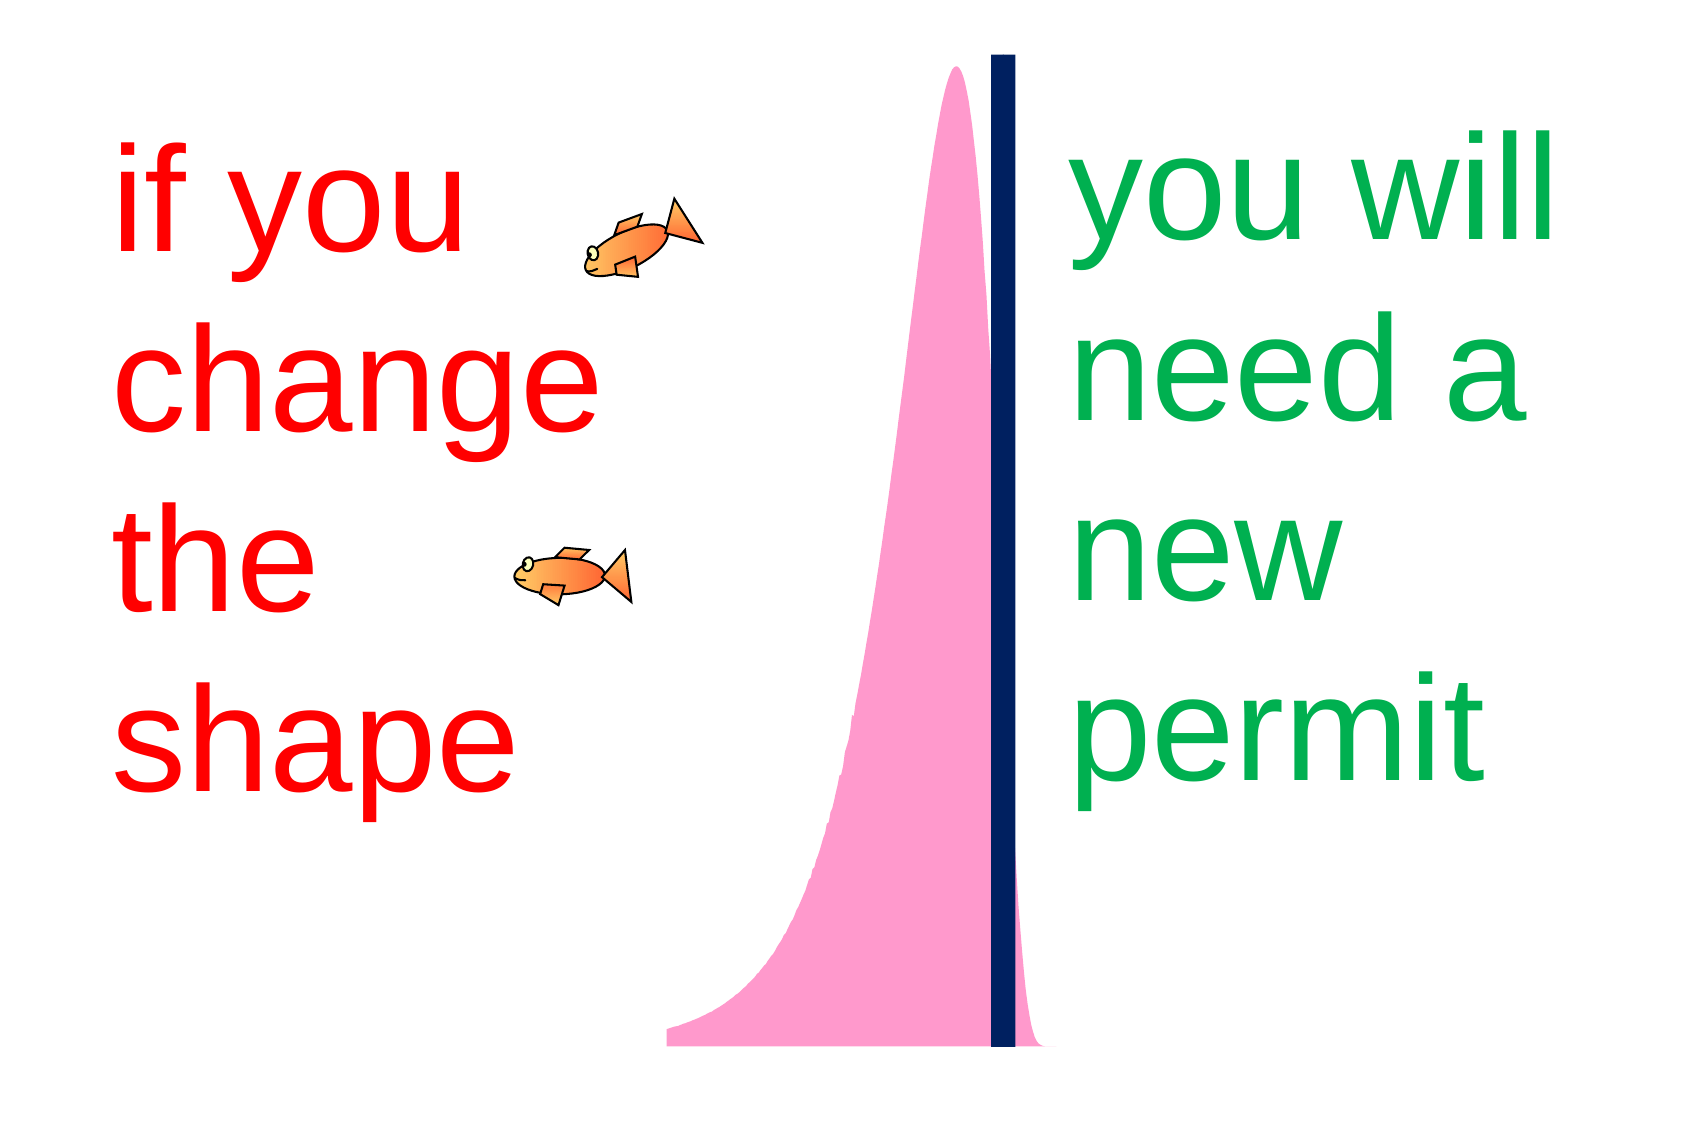

you will need a new permit
if you change the shape